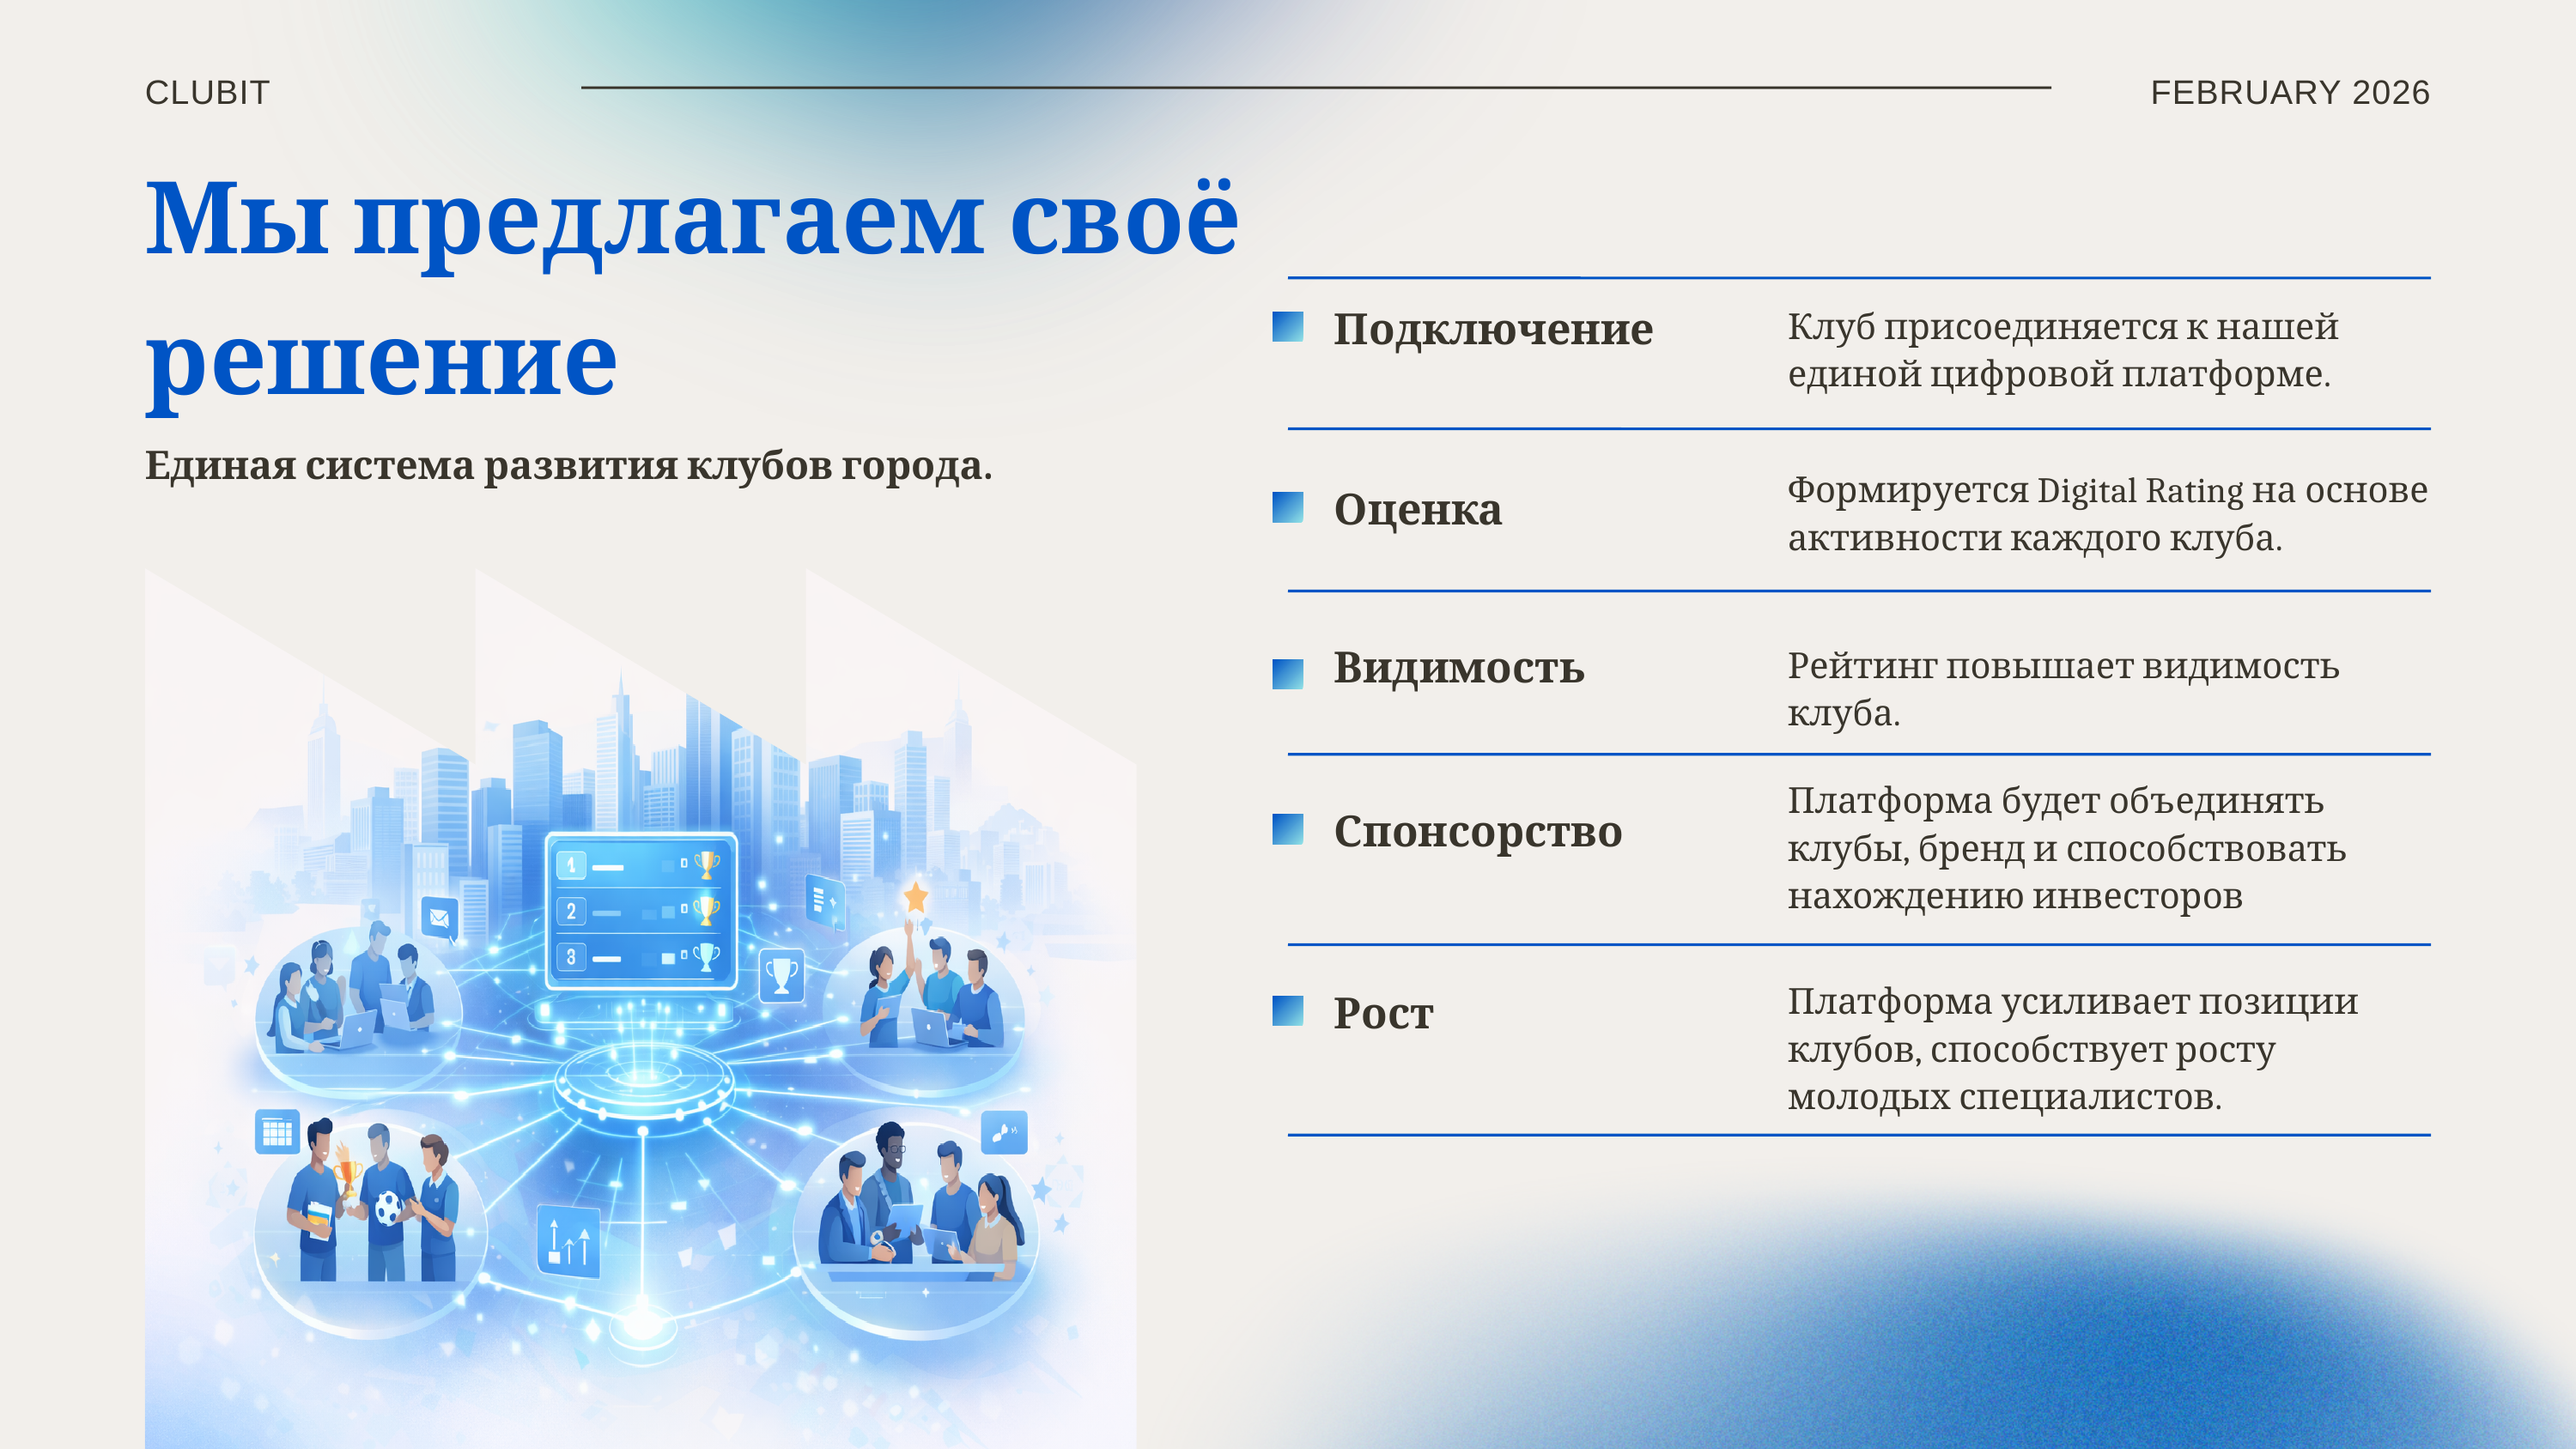

CLUBIT
FEBRUARY 2026

Мы предлагаем своё решение

Подключение
Клуб присоединяется к нашей единой цифровой платформе.

Единая система развития клубов города.
Формируется Digital Rating на основе активности каждого клуба.
Оценка

Видимость
Рейтинг повышает видимость клуба.

Платформа будет объединять клубы, бренд и способствовать нахождению инвесторов
Спонсорство

Платформа усиливает позиции клубов, способствует росту молодых специалистов.
Рост